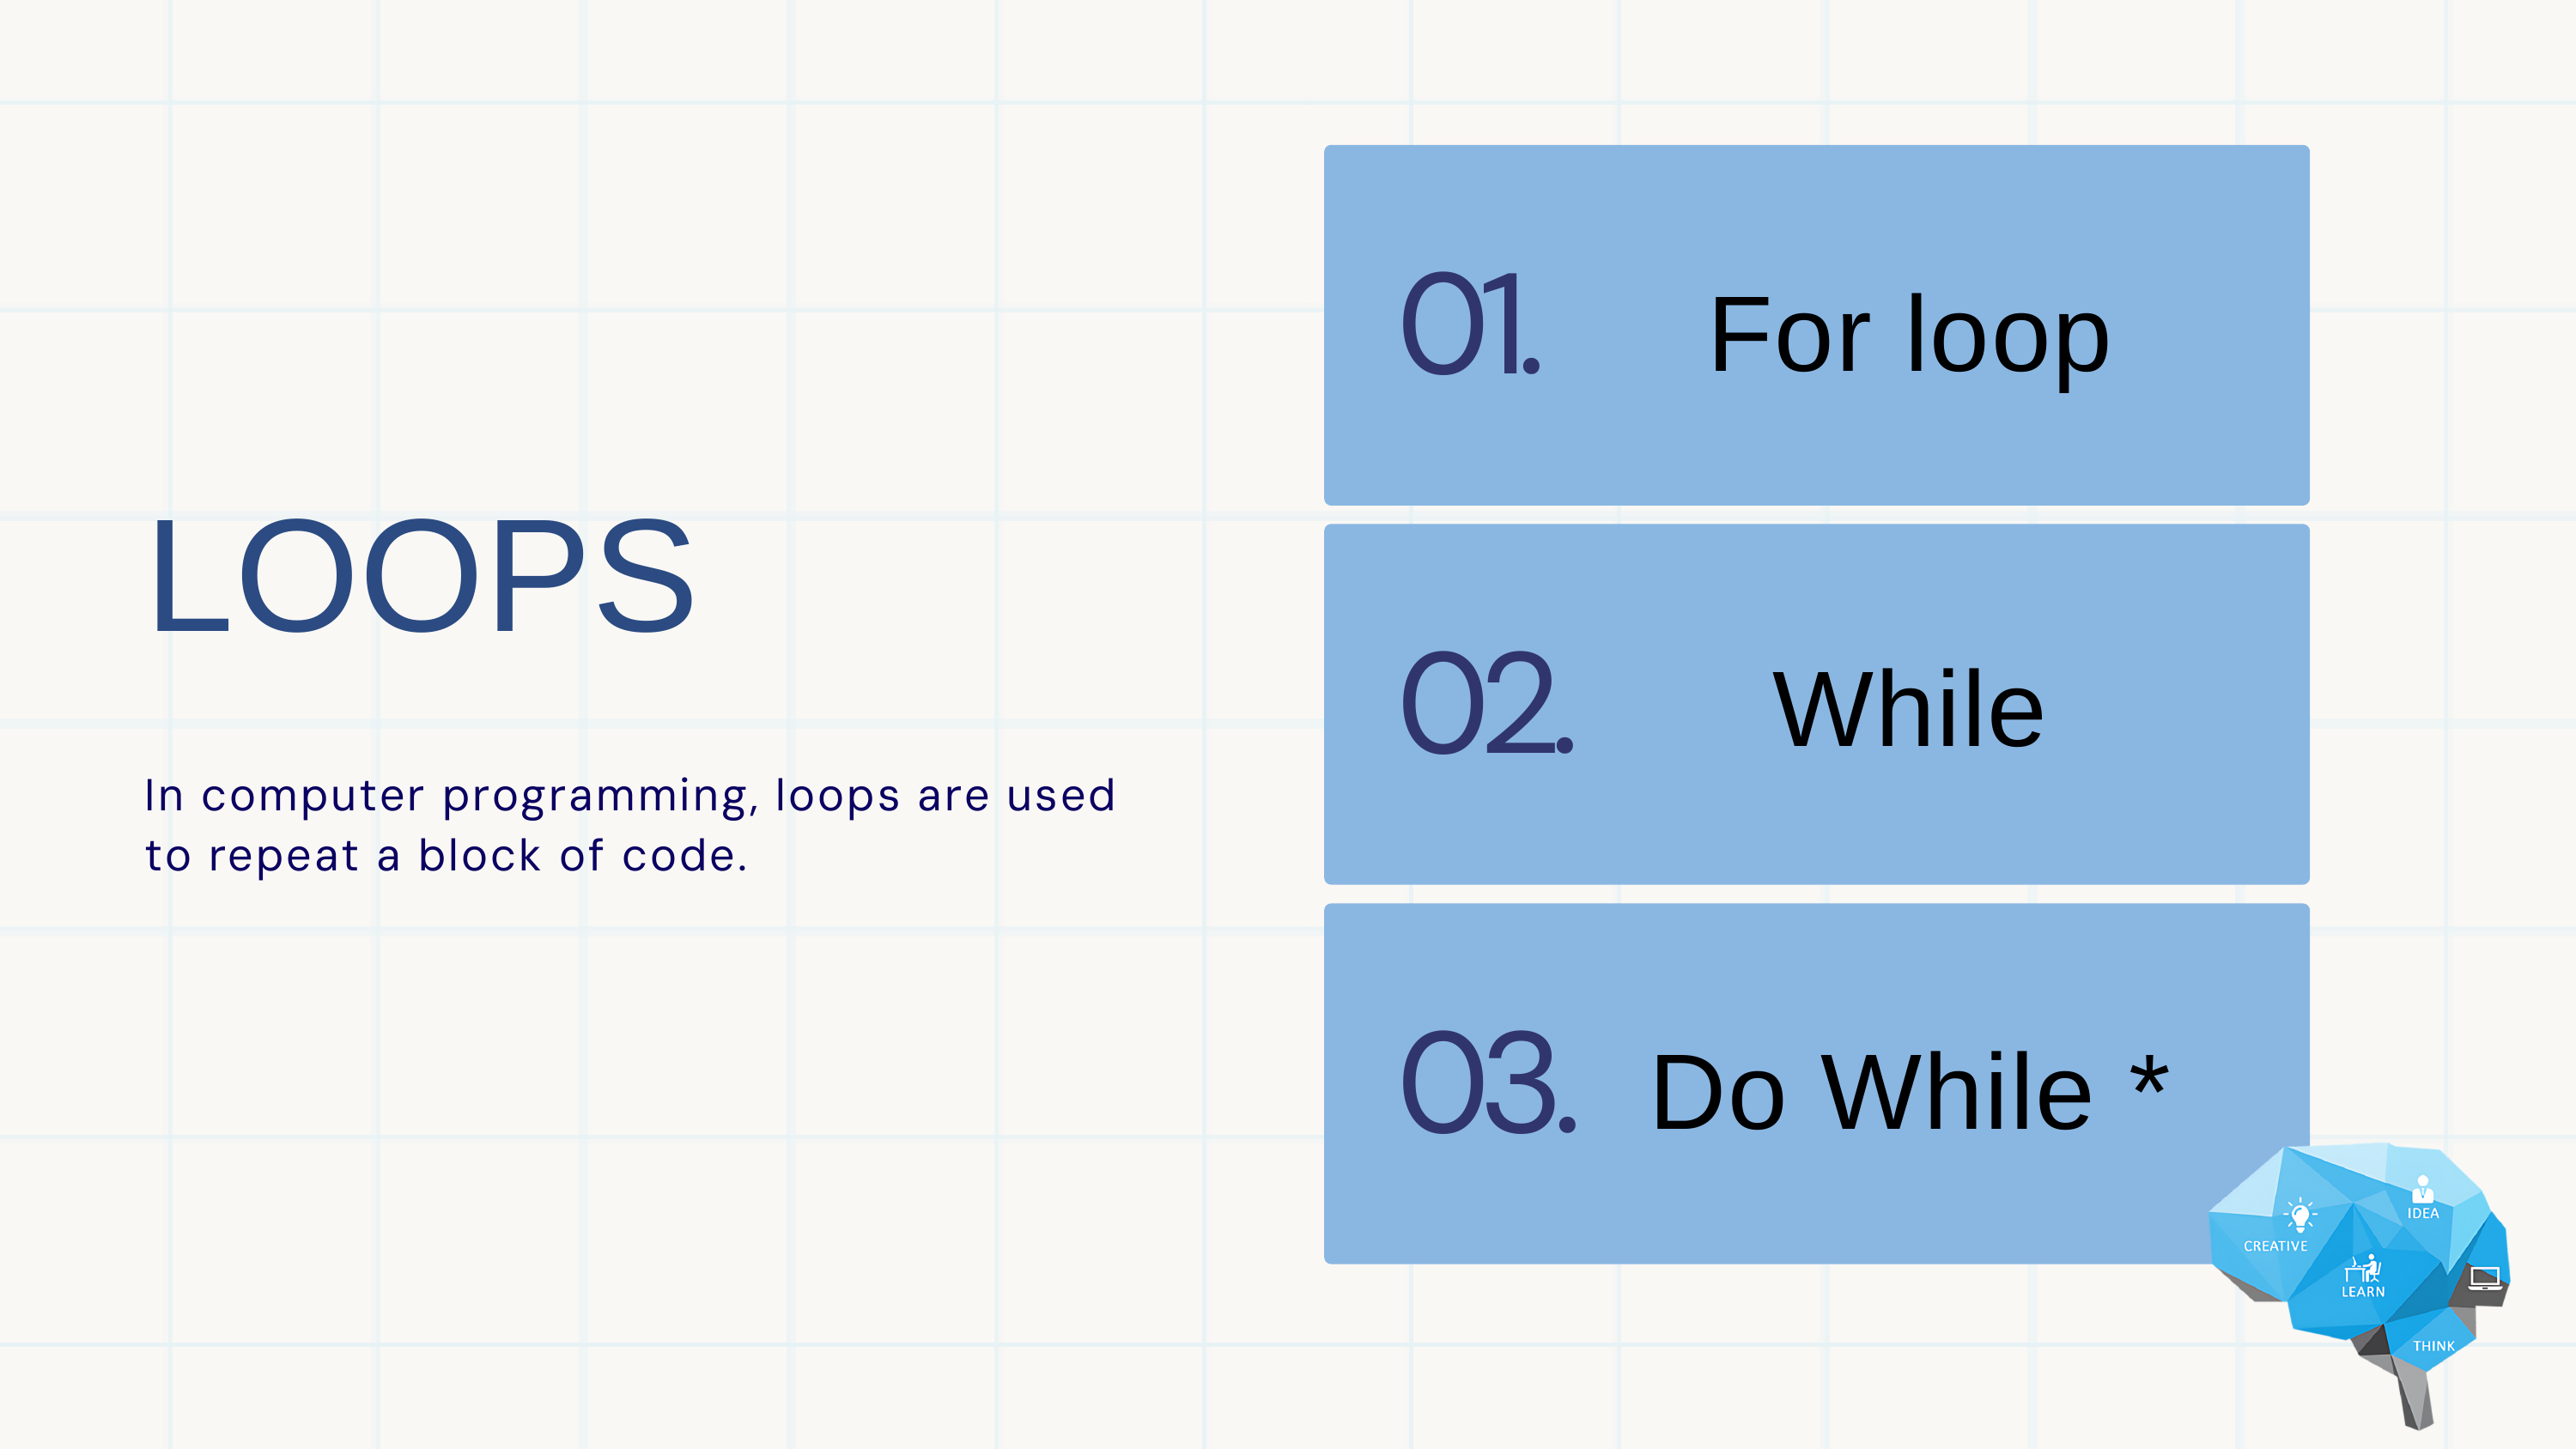

For loop
01.
LOOPS

While
02.
In computer programming, loops are used to repeat a block of code.

Do While *
03.